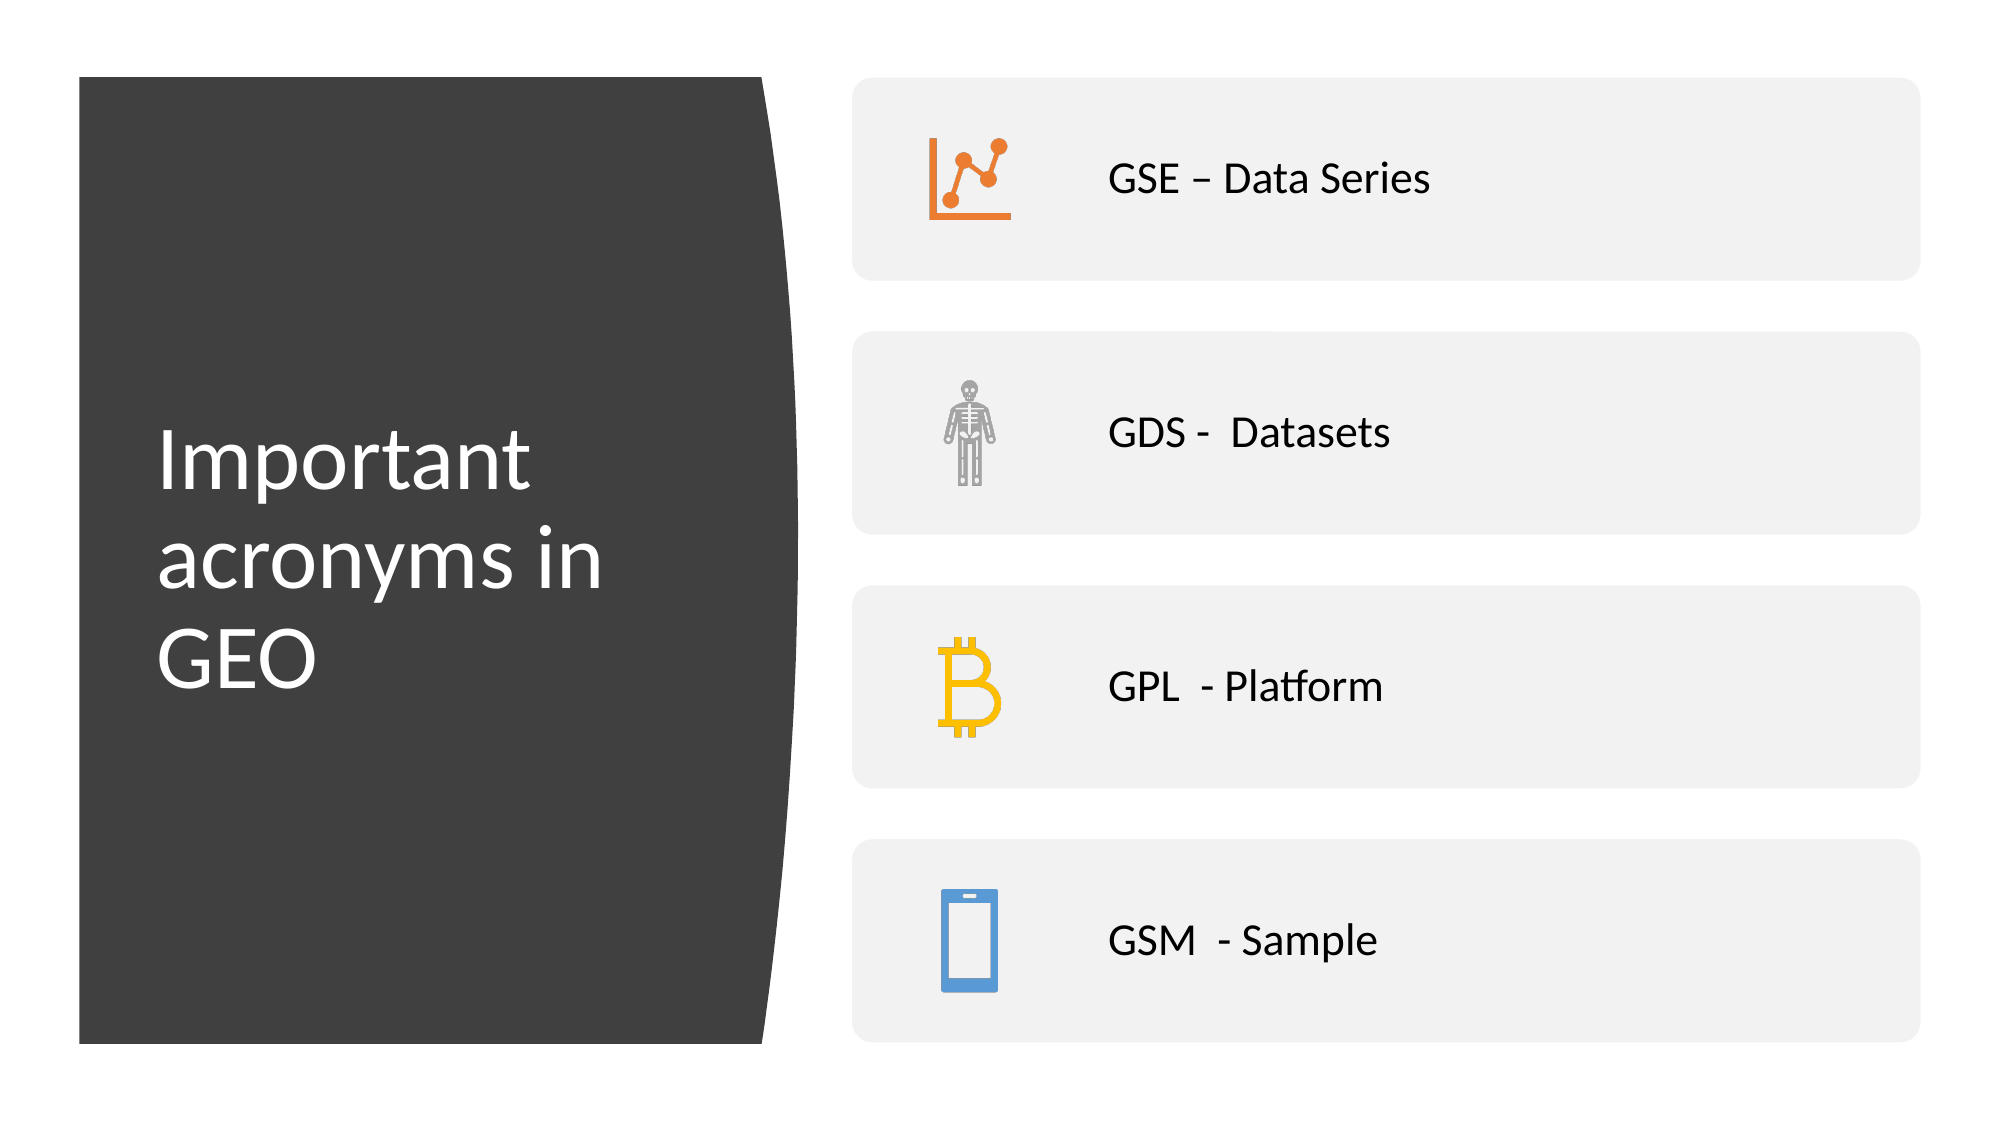

GSE – Data Series
GDS -  Datasets
GPL  - Platform
GSM  - Sample

# Important acronyms in GEO